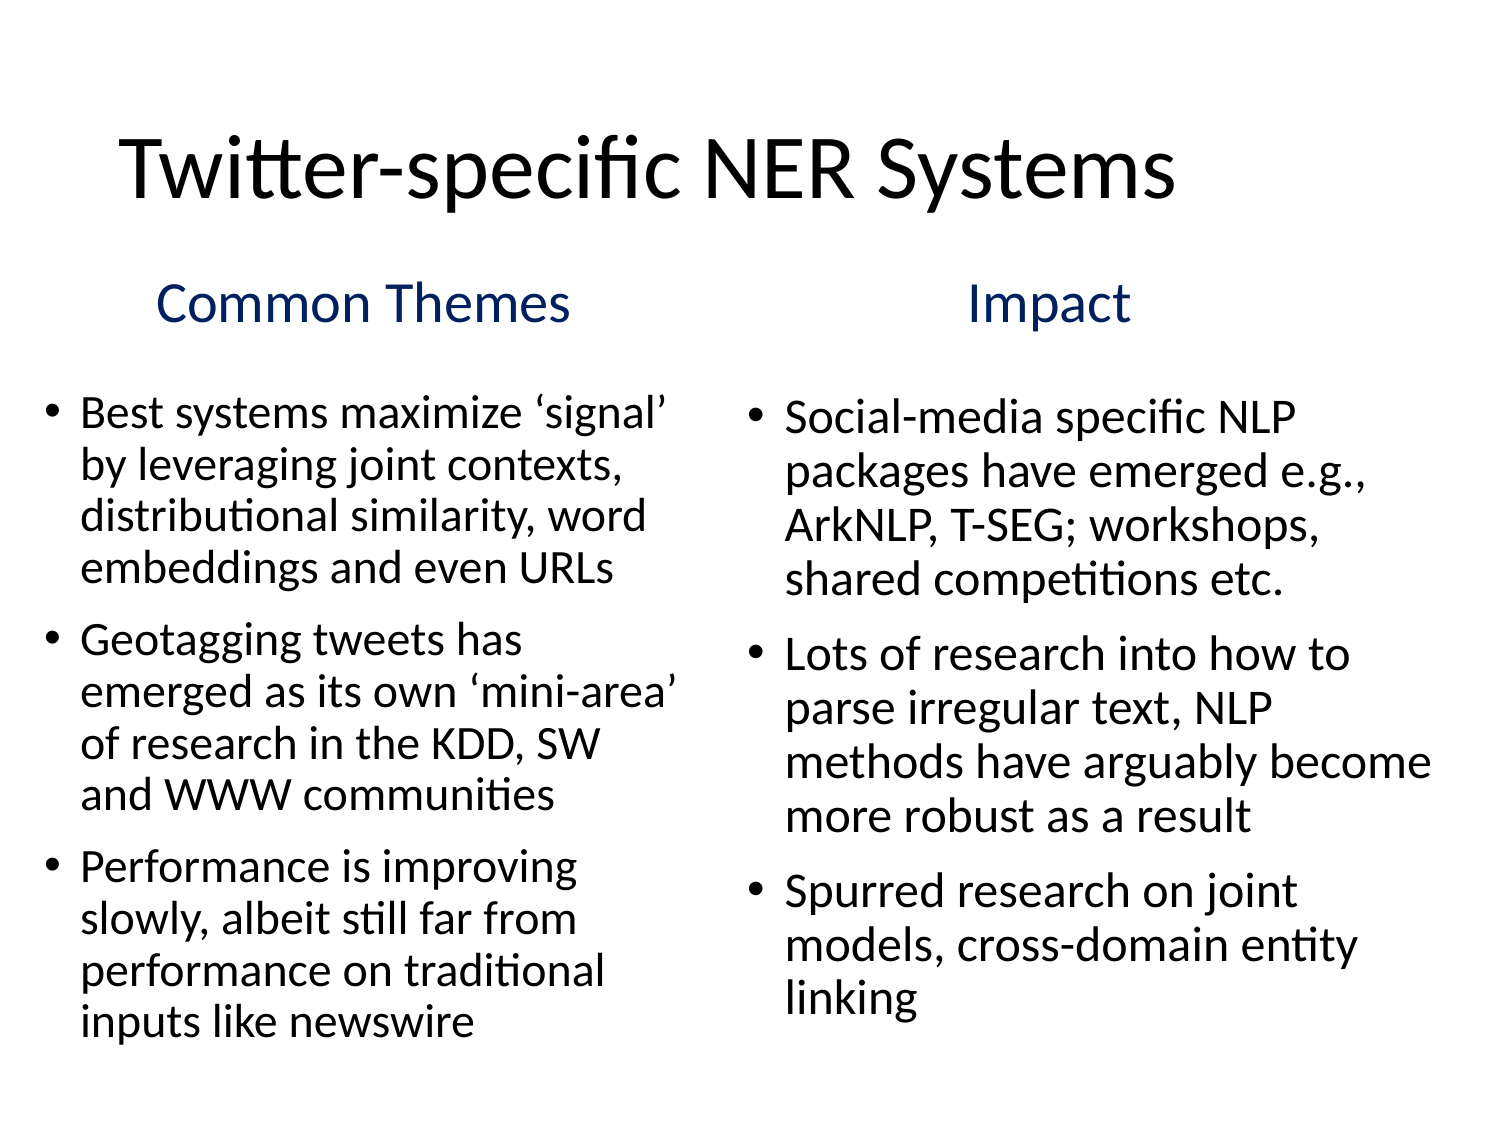

# Twitter-specific NER Systems
Common Themes
Impact
Best systems maximize ‘signal’ by leveraging joint contexts, distributional similarity, word embeddings and even URLs
Geotagging tweets has emerged as its own ‘mini-area’ of research in the KDD, SW and WWW communities
Performance is improving slowly, albeit still far from performance on traditional inputs like newswire

Social-media specific NLP packages have emerged e.g., ArkNLP, T-SEG; workshops, shared competitions etc.
Lots of research into how to parse irregular text, NLP methods have arguably become more robust as a result
Spurred research on joint models, cross-domain entity linking